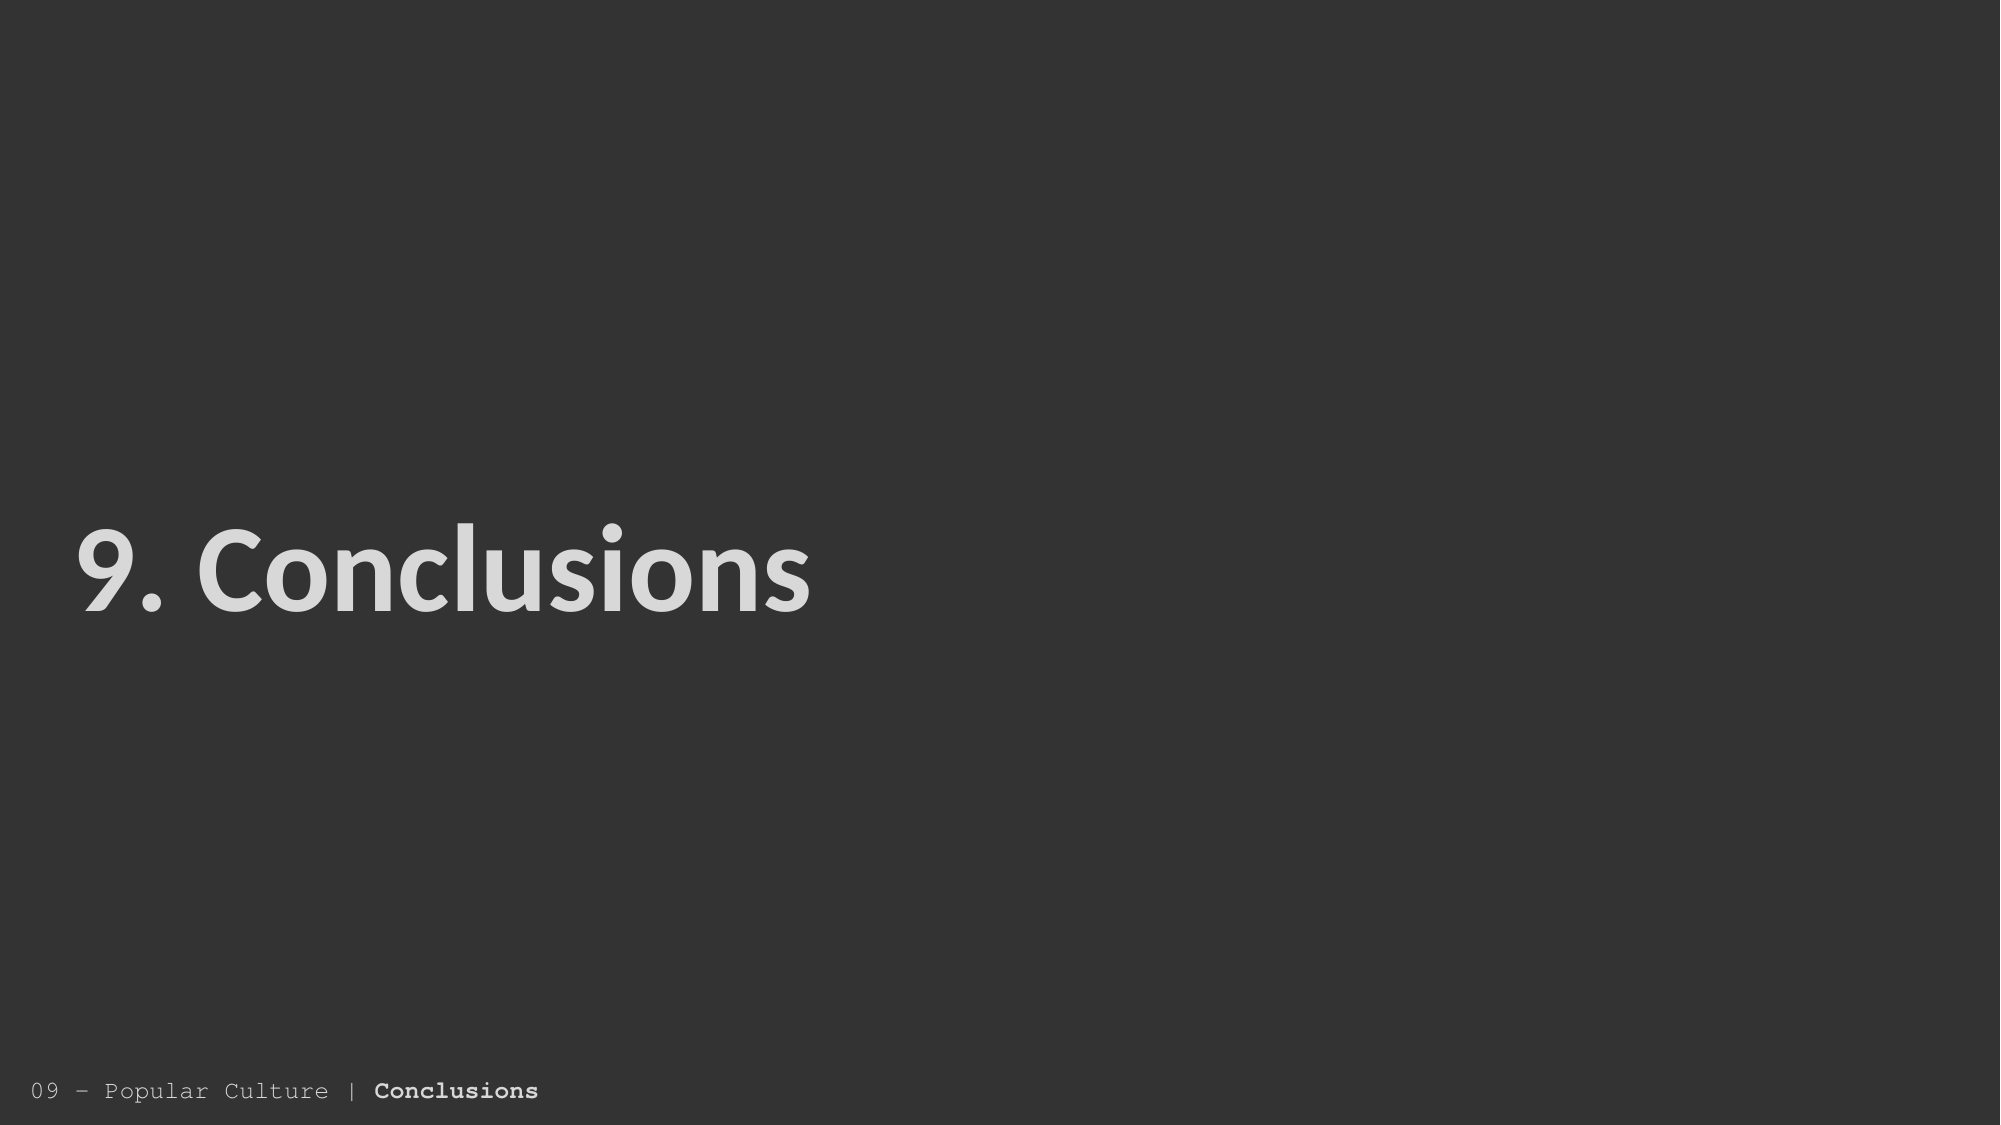

9. Conclusions
09 – Popular Culture | Conclusions